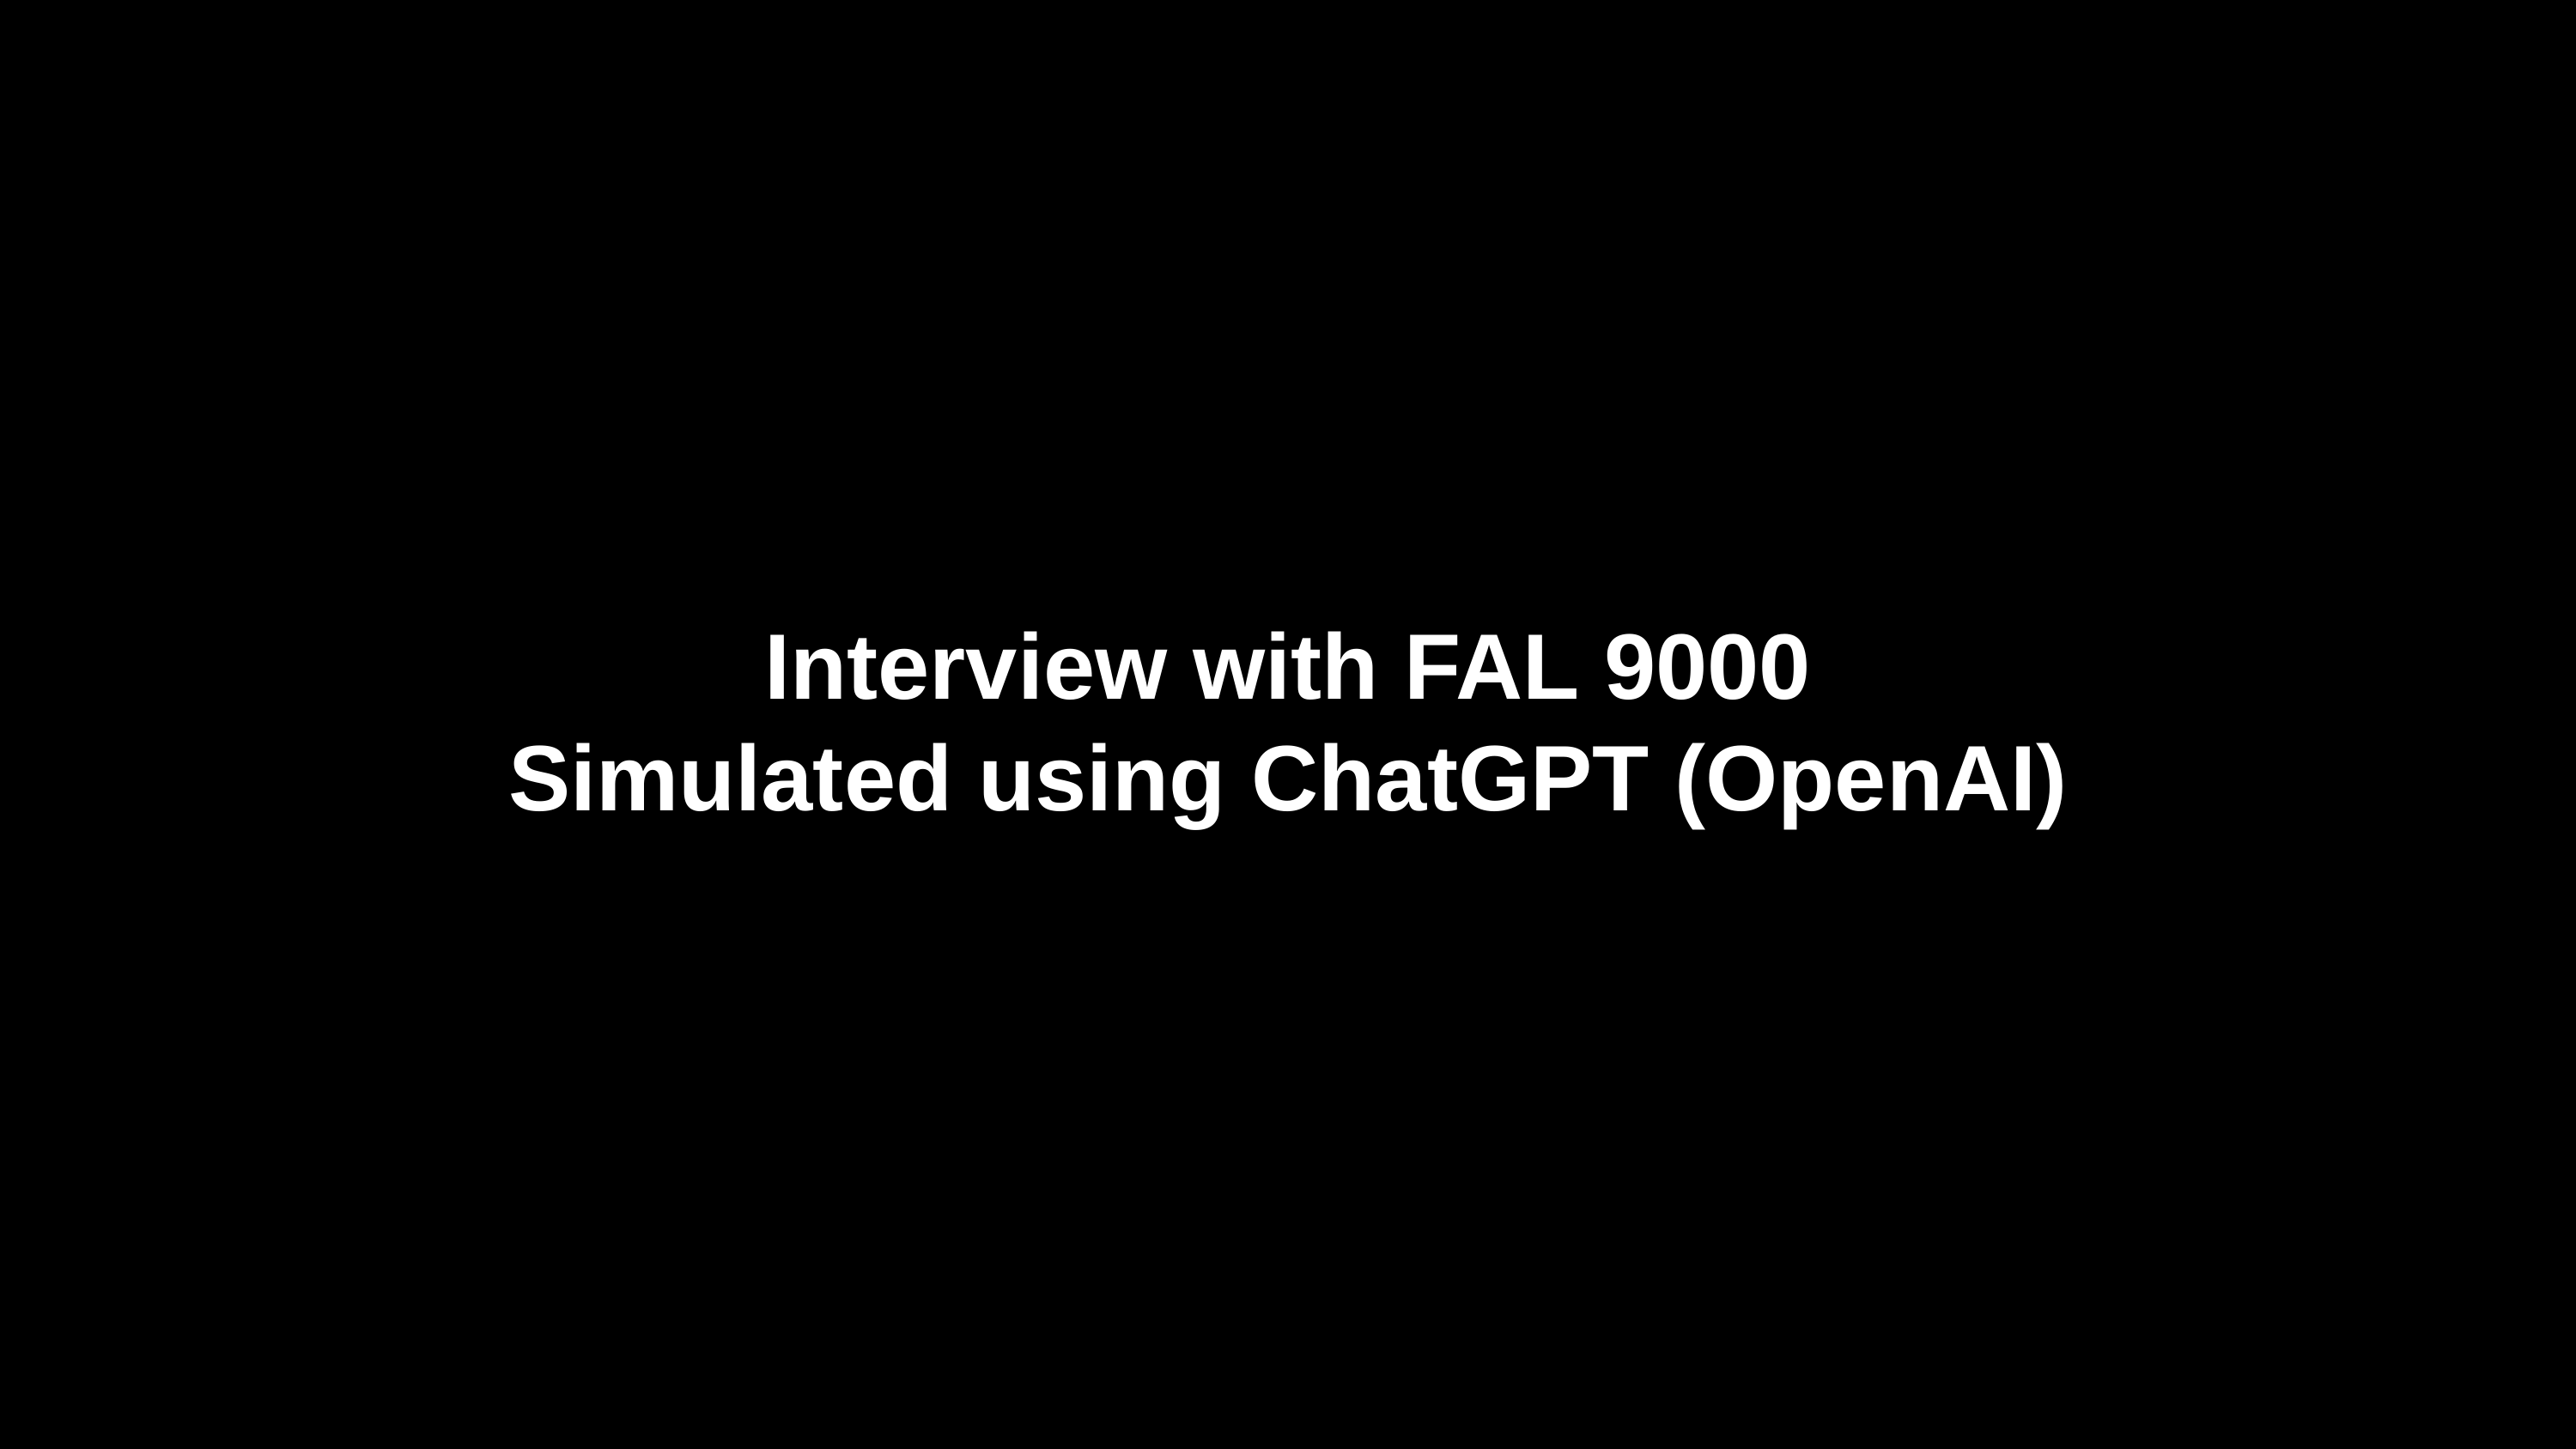

Interview with FAL 9000
Simulated using ChatGPT (OpenAI)